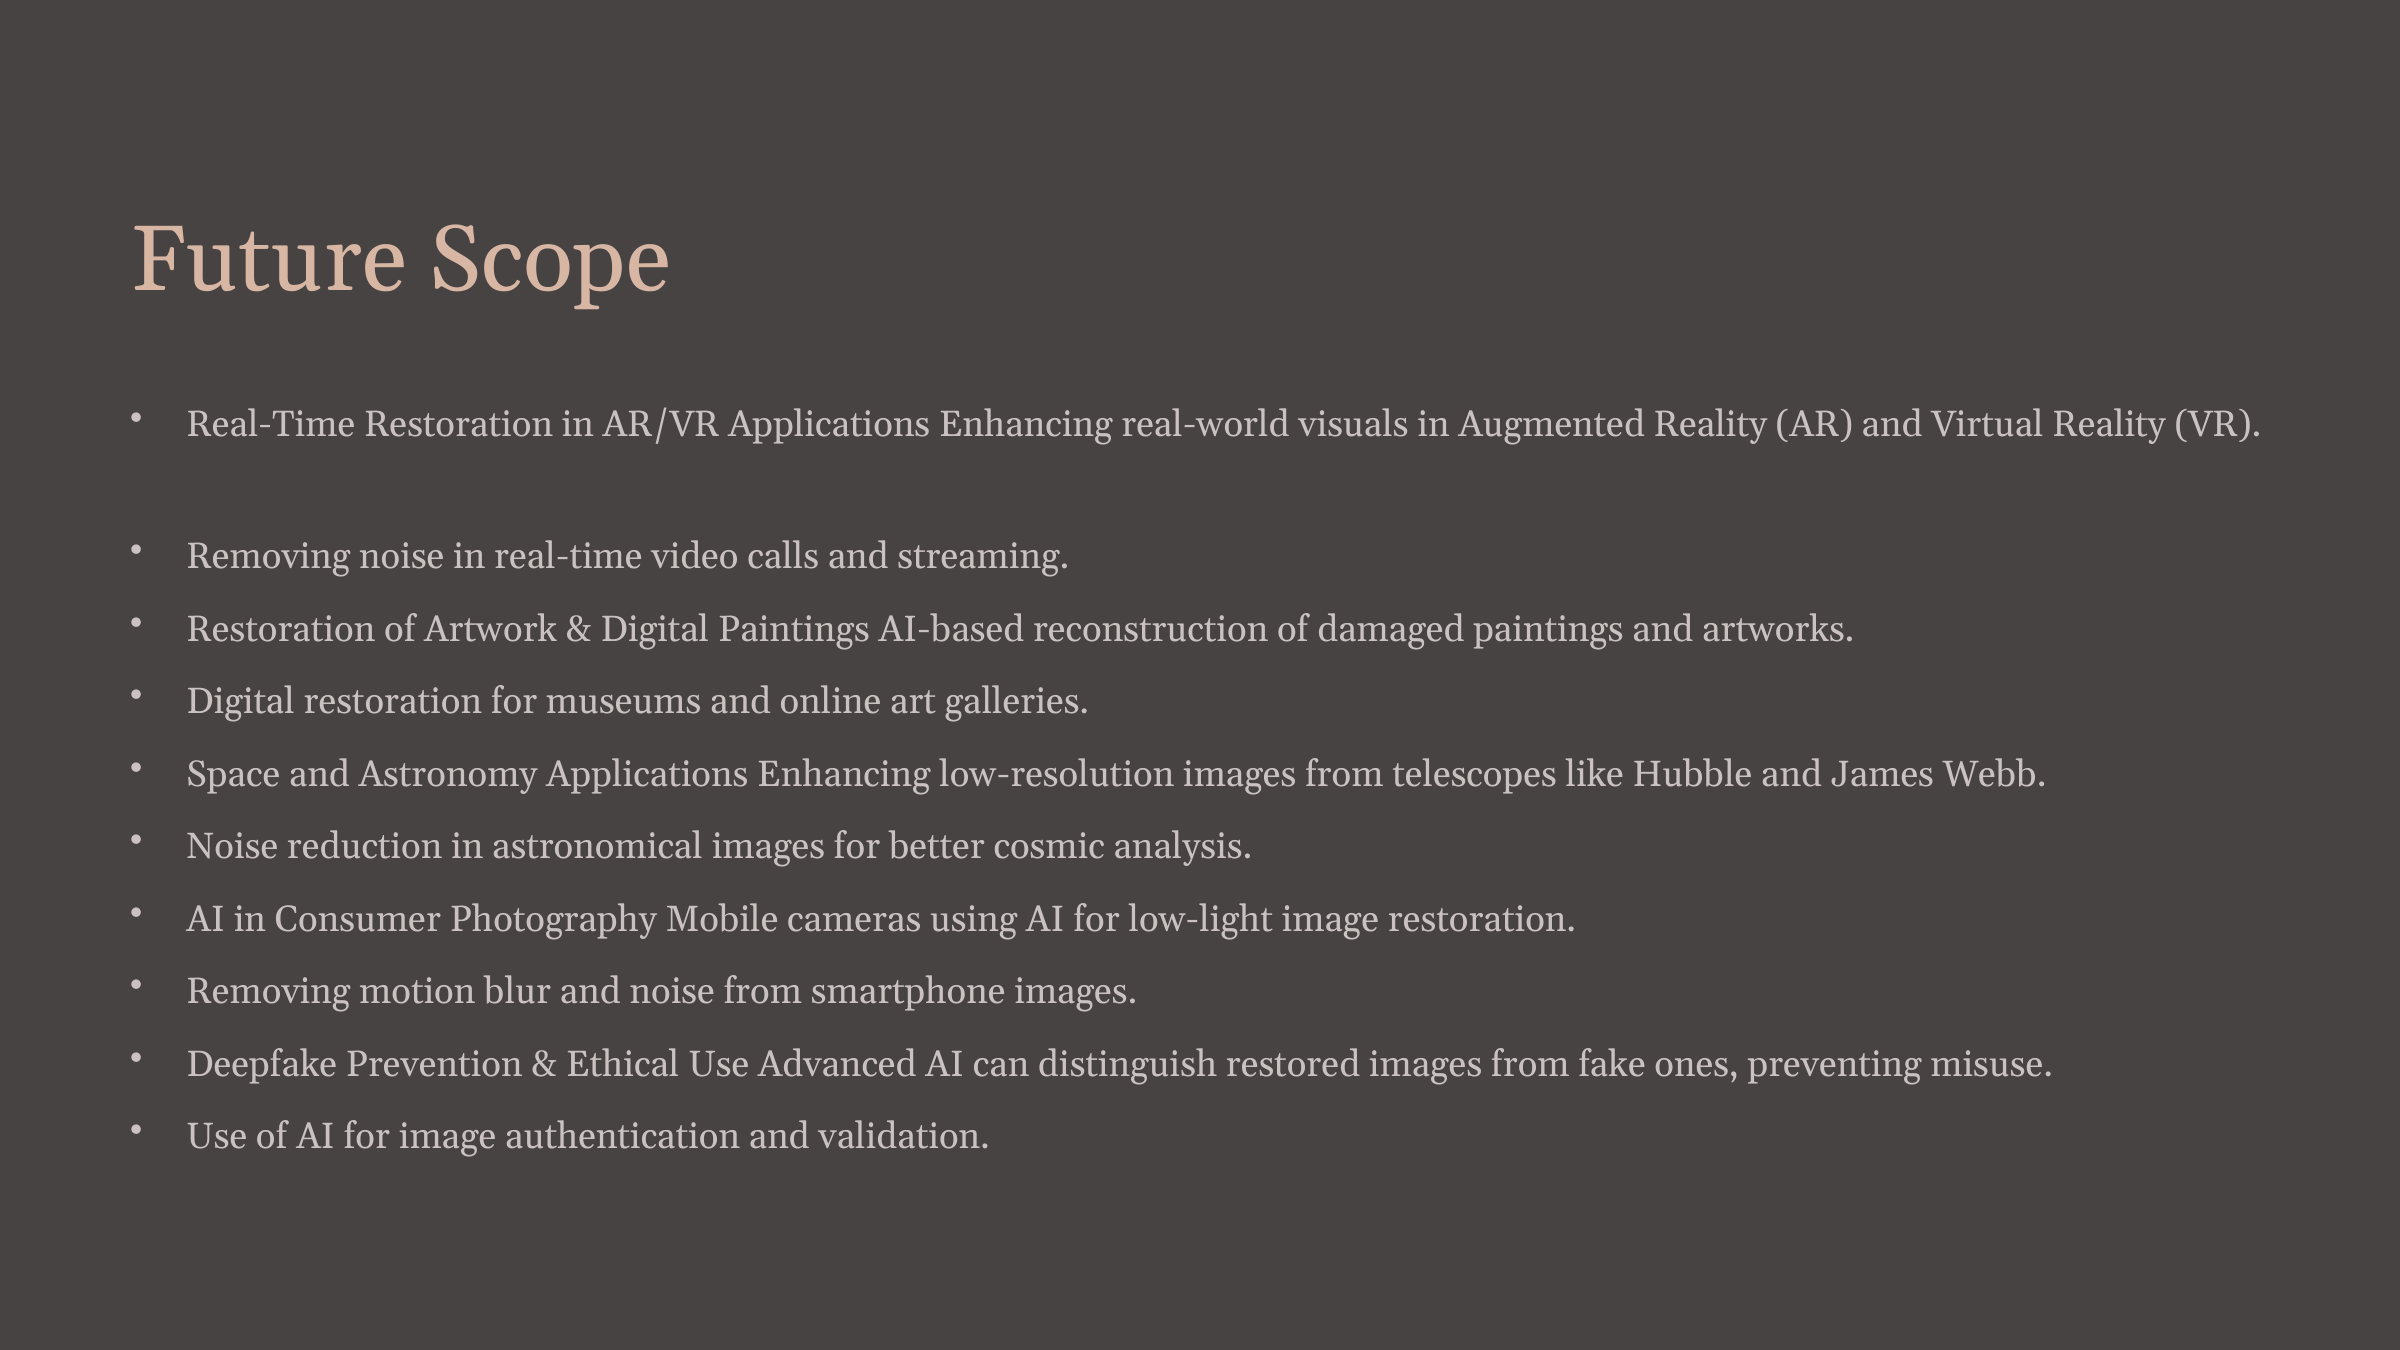

Future Scope
Real-Time Restoration in AR/VR Applications Enhancing real-world visuals in Augmented Reality (AR) and Virtual Reality (VR).
Removing noise in real-time video calls and streaming.
Restoration of Artwork & Digital Paintings AI-based reconstruction of damaged paintings and artworks.
Digital restoration for museums and online art galleries.
Space and Astronomy Applications Enhancing low-resolution images from telescopes like Hubble and James Webb.
Noise reduction in astronomical images for better cosmic analysis.
AI in Consumer Photography Mobile cameras using AI for low-light image restoration.
Removing motion blur and noise from smartphone images.
Deepfake Prevention & Ethical Use Advanced AI can distinguish restored images from fake ones, preventing misuse.
Use of AI for image authentication and validation.